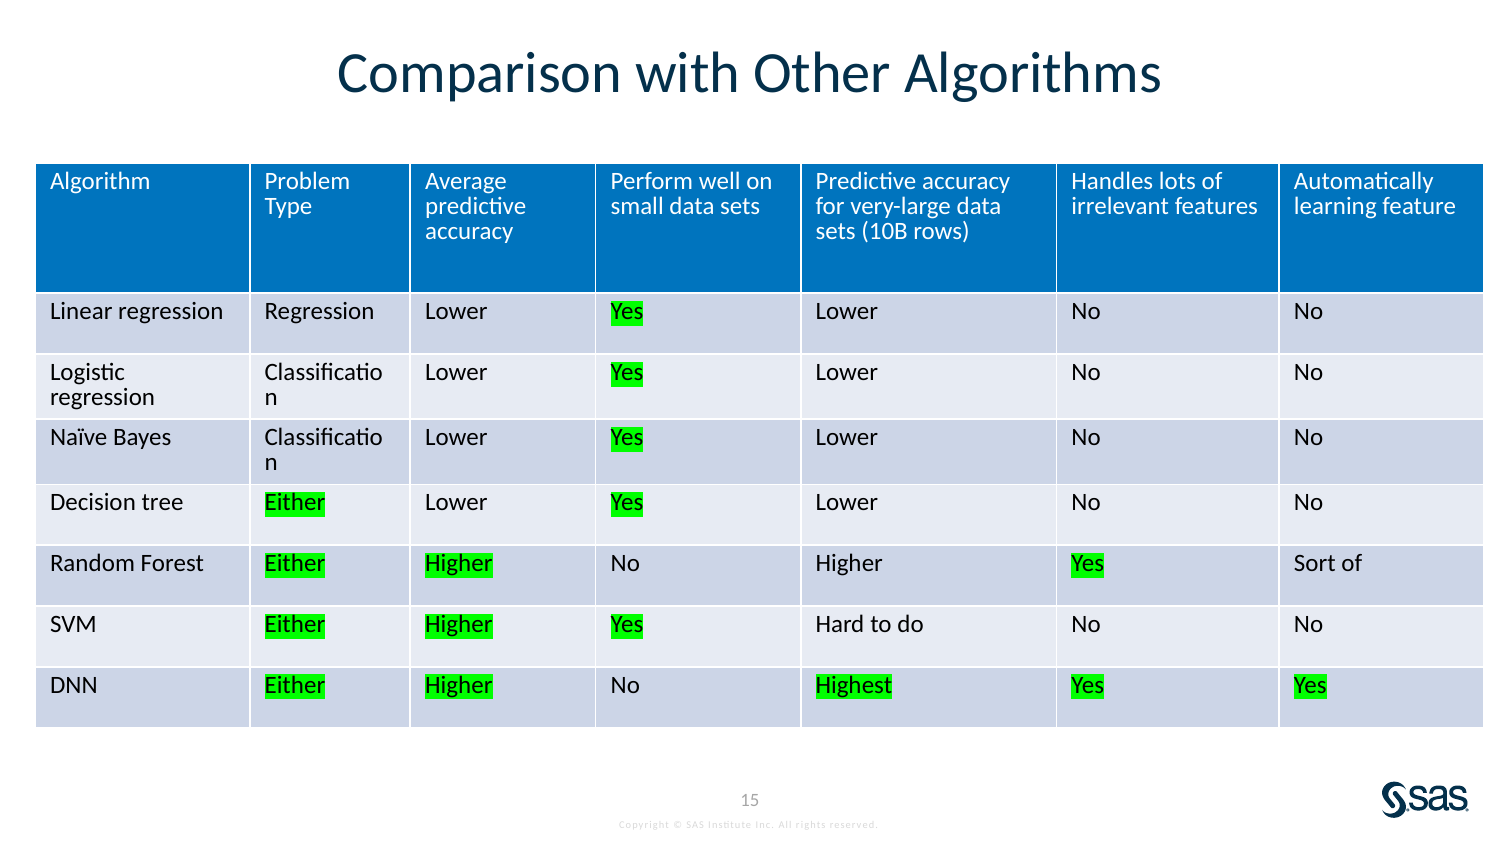

# Comparison with Other Algorithms
| Algorithm | Problem Type | Average predictive accuracy | Perform well on small data sets | Predictive accuracy for very-large data sets (10B rows) | Handles lots of irrelevant features | Automatically learning feature |
| --- | --- | --- | --- | --- | --- | --- |
| Linear regression | Regression | Lower | Yes | Lower | No | No |
| Logistic regression | Classification | Lower | Yes | Lower | No | No |
| Naïve Bayes | Classification | Lower | Yes | Lower | No | No |
| Decision tree | Either | Lower | Yes | Lower | No | No |
| Random Forest | Either | Higher | No | Higher | Yes | Sort of |
| SVM | Either | Higher | Yes | Hard to do | No | No |
| DNN | Either | Higher | No | Highest | Yes | Yes |
15